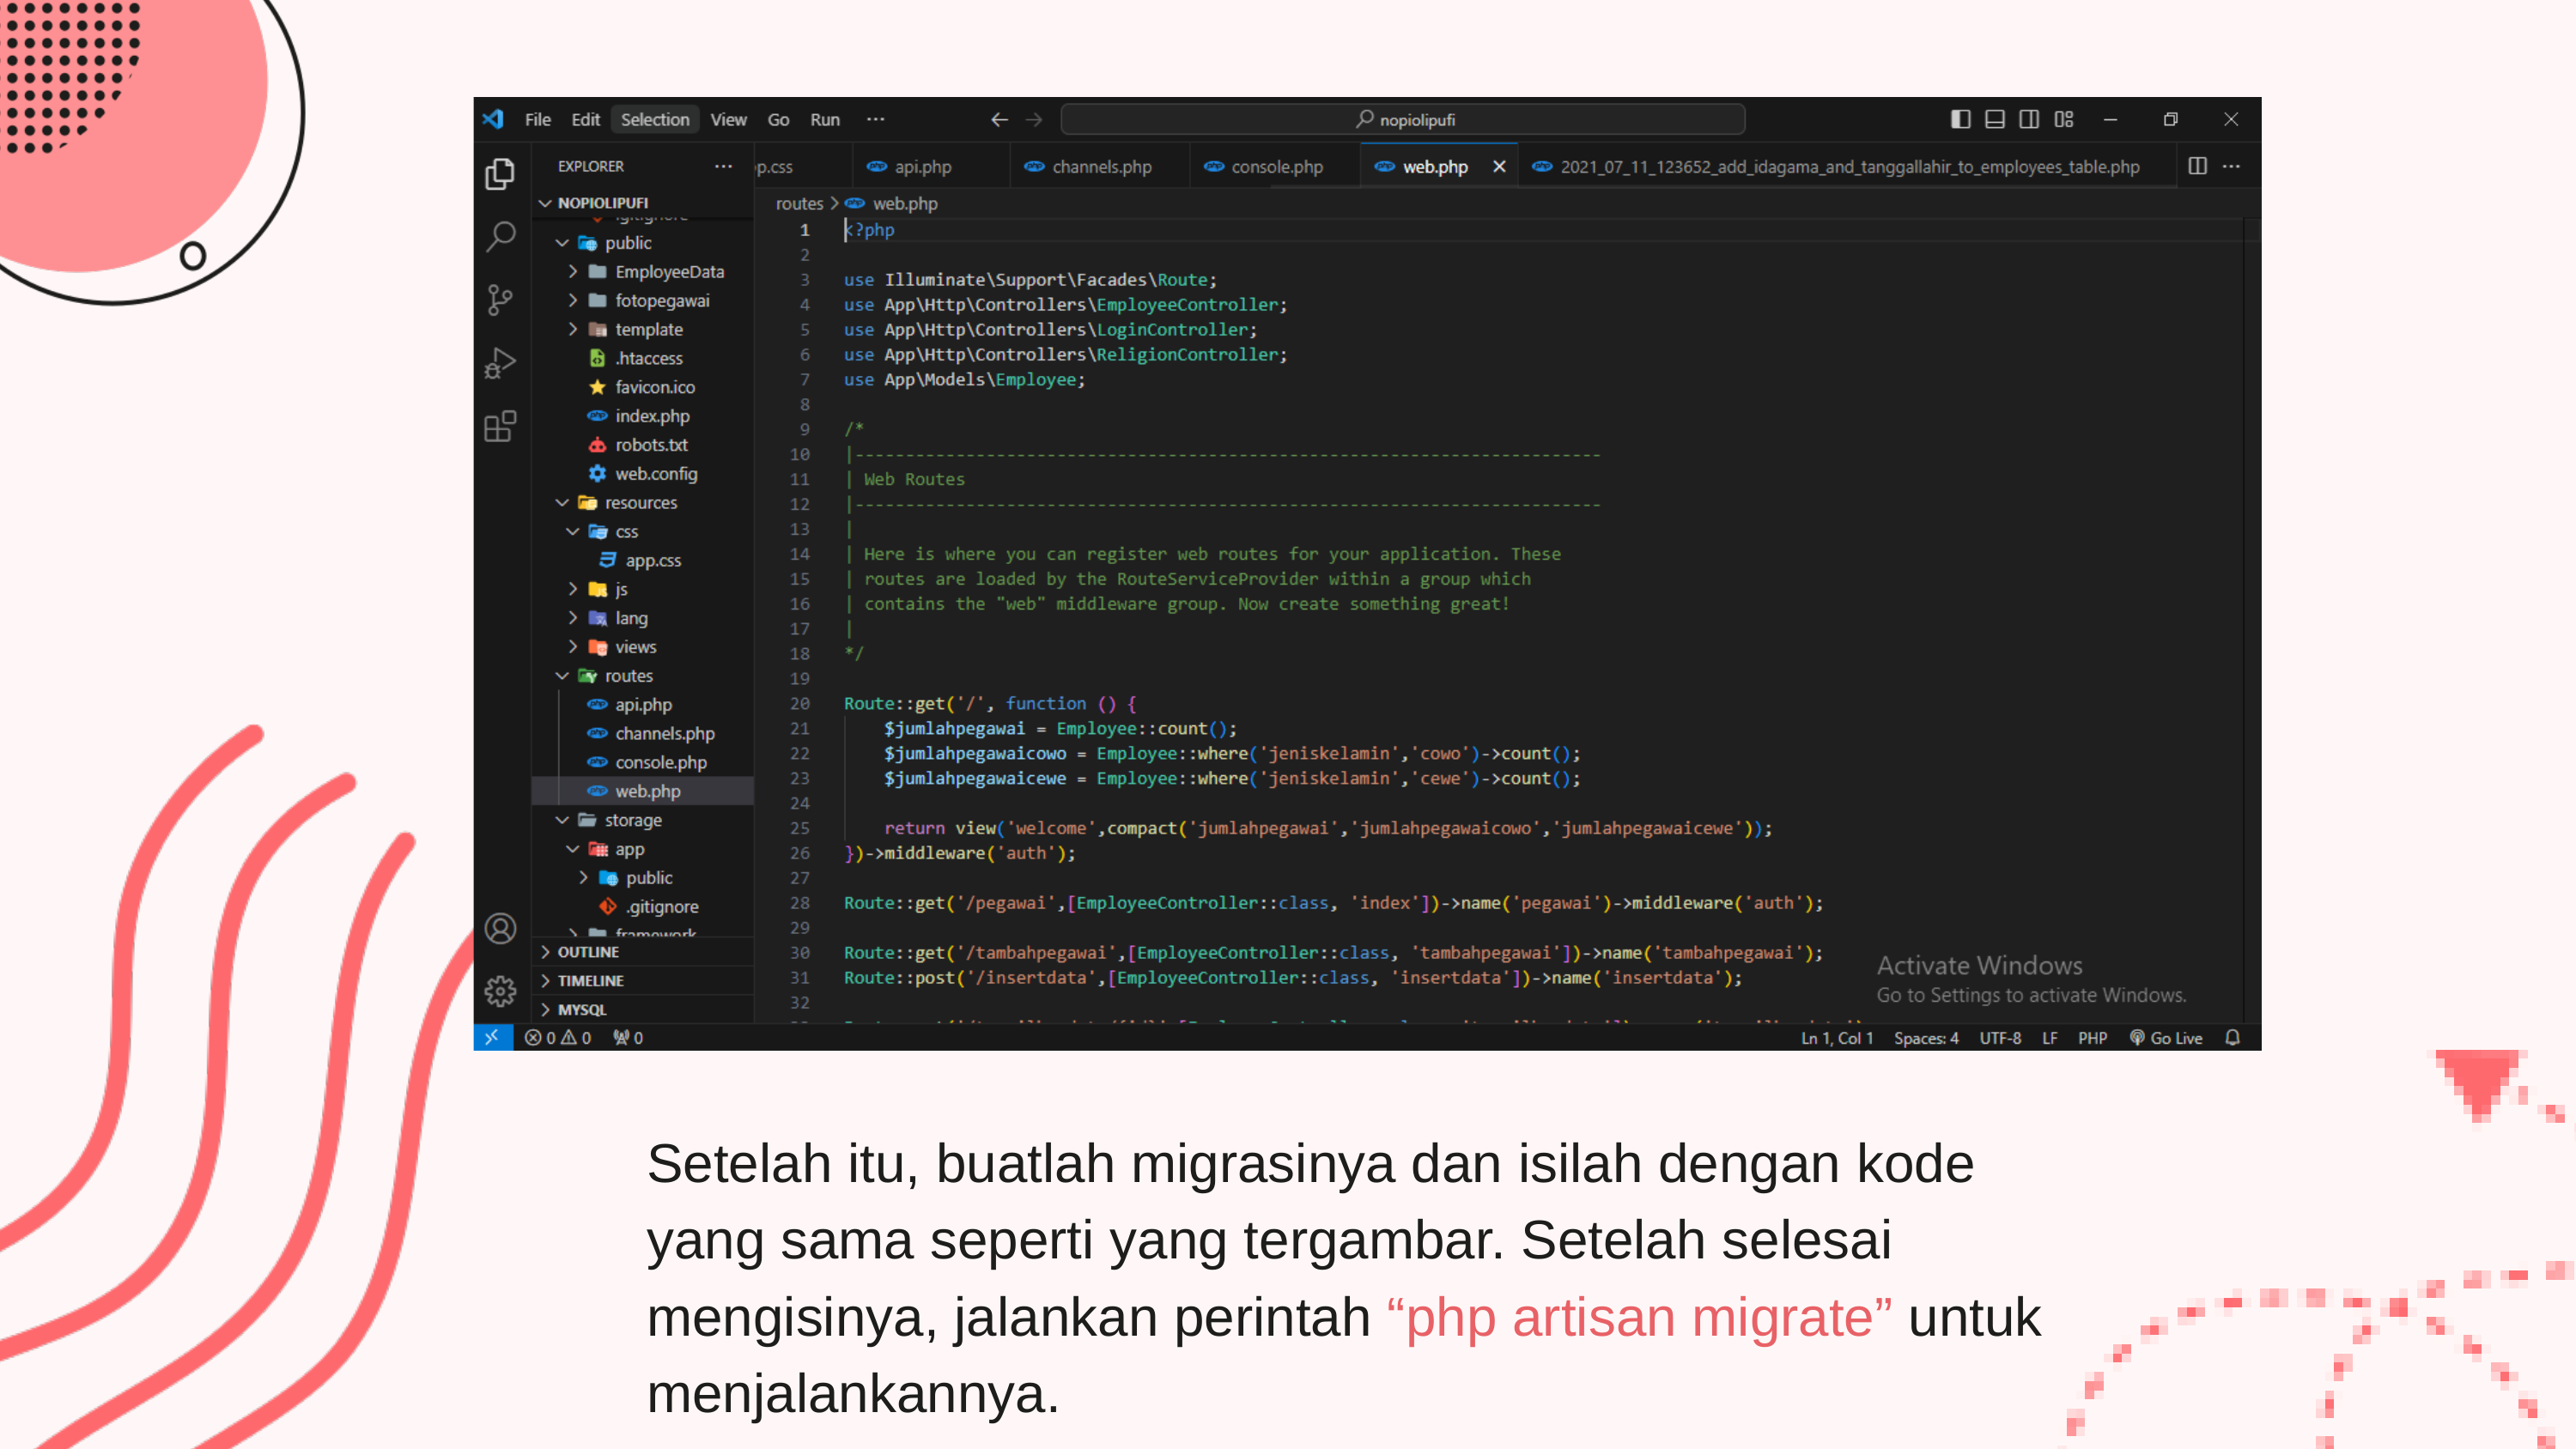

Setelah itu, buatlah migrasinya dan isilah dengan kode yang sama seperti yang tergambar. Setelah selesai mengisinya, jalankan perintah “php artisan migrate” untuk menjalankannya.